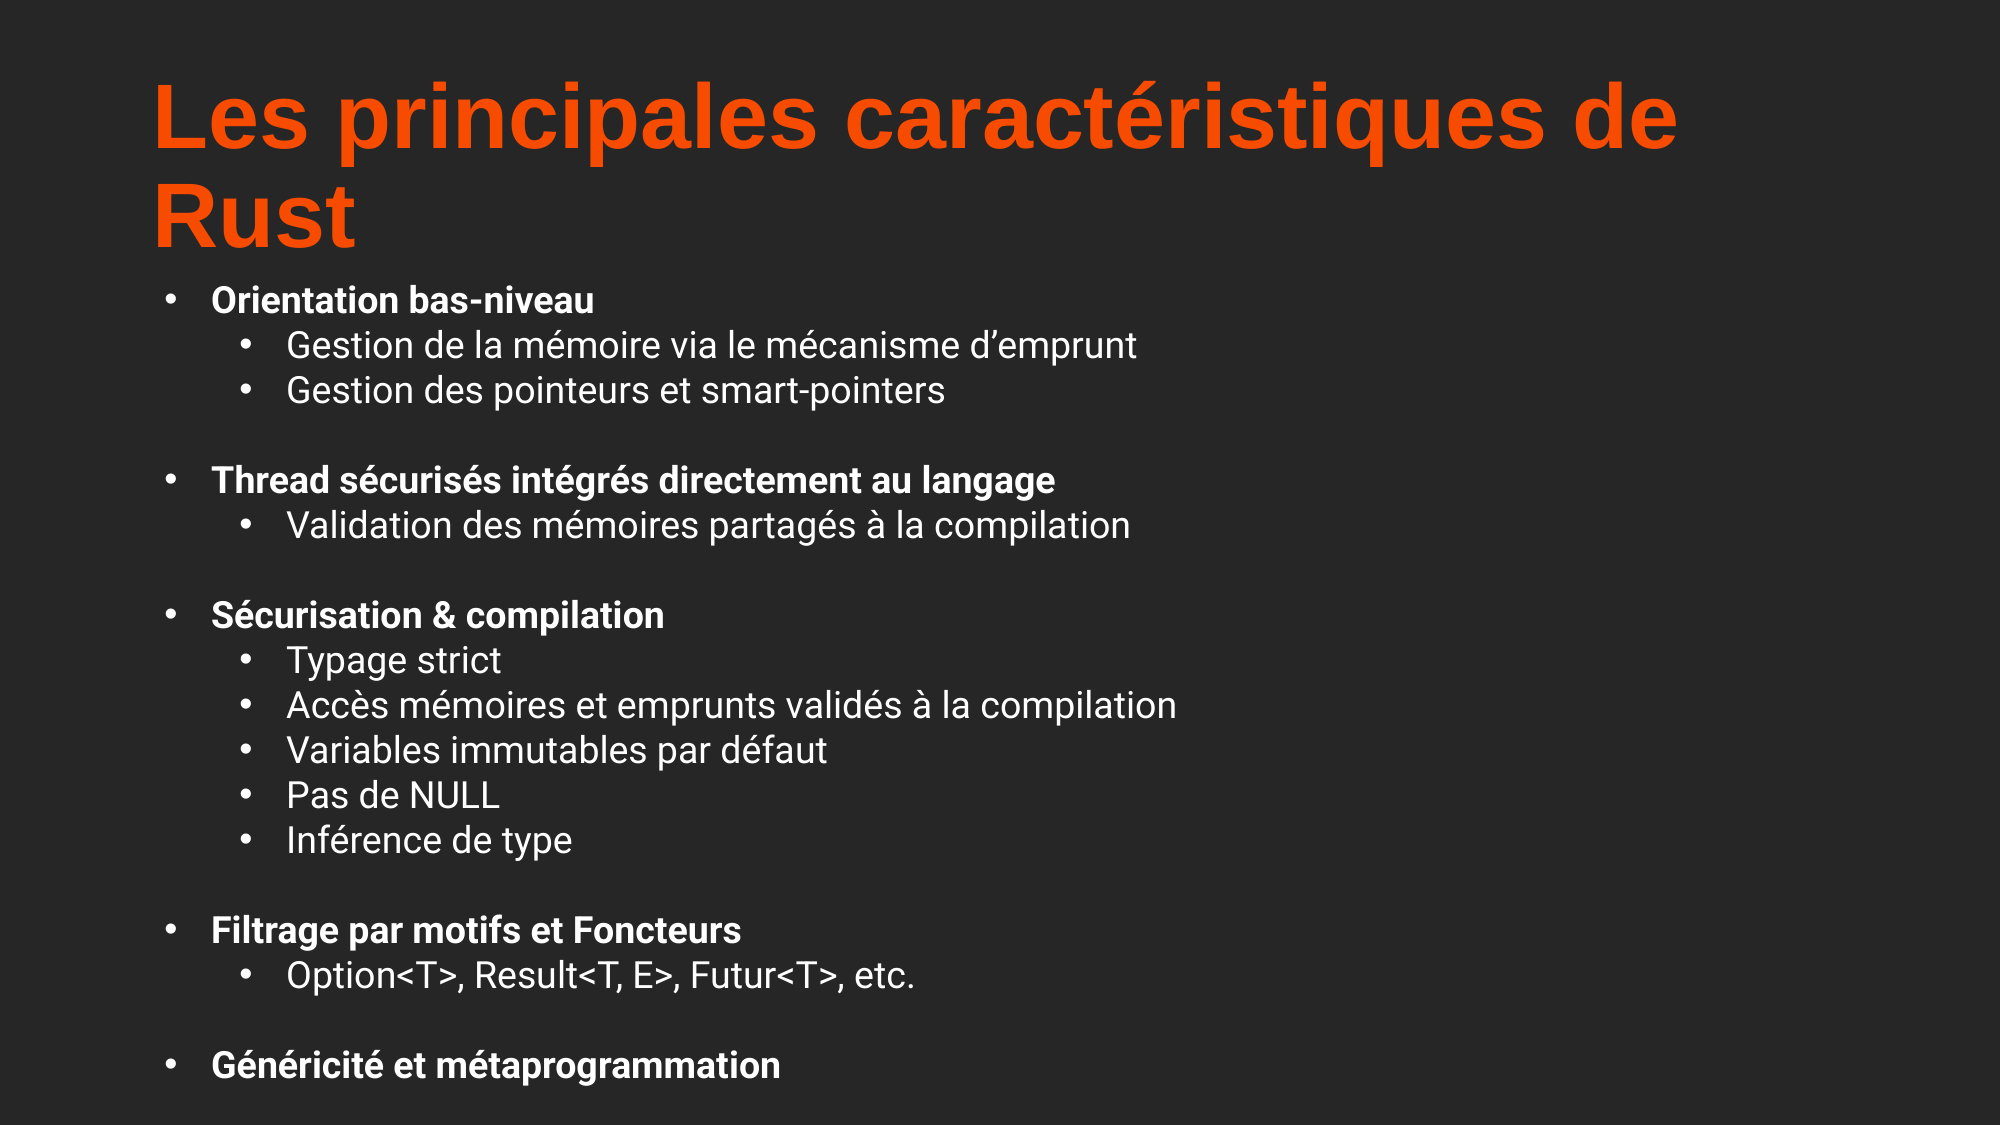

# Les principales caractéristiques de Rust
Orientation bas-niveau
Gestion de la mémoire via le mécanisme d’emprunt
Gestion des pointeurs et smart-pointers

Thread sécurisés intégrés directement au langage
Validation des mémoires partagés à la compilation

Sécurisation & compilation
Typage strict
Accès mémoires et emprunts validés à la compilation
Variables immutables par défaut
Pas de NULL
Inférence de type

Filtrage par motifs et Foncteurs
Option<T>, Result<T, E>, Futur<T>, etc.

Généricité et métaprogrammation